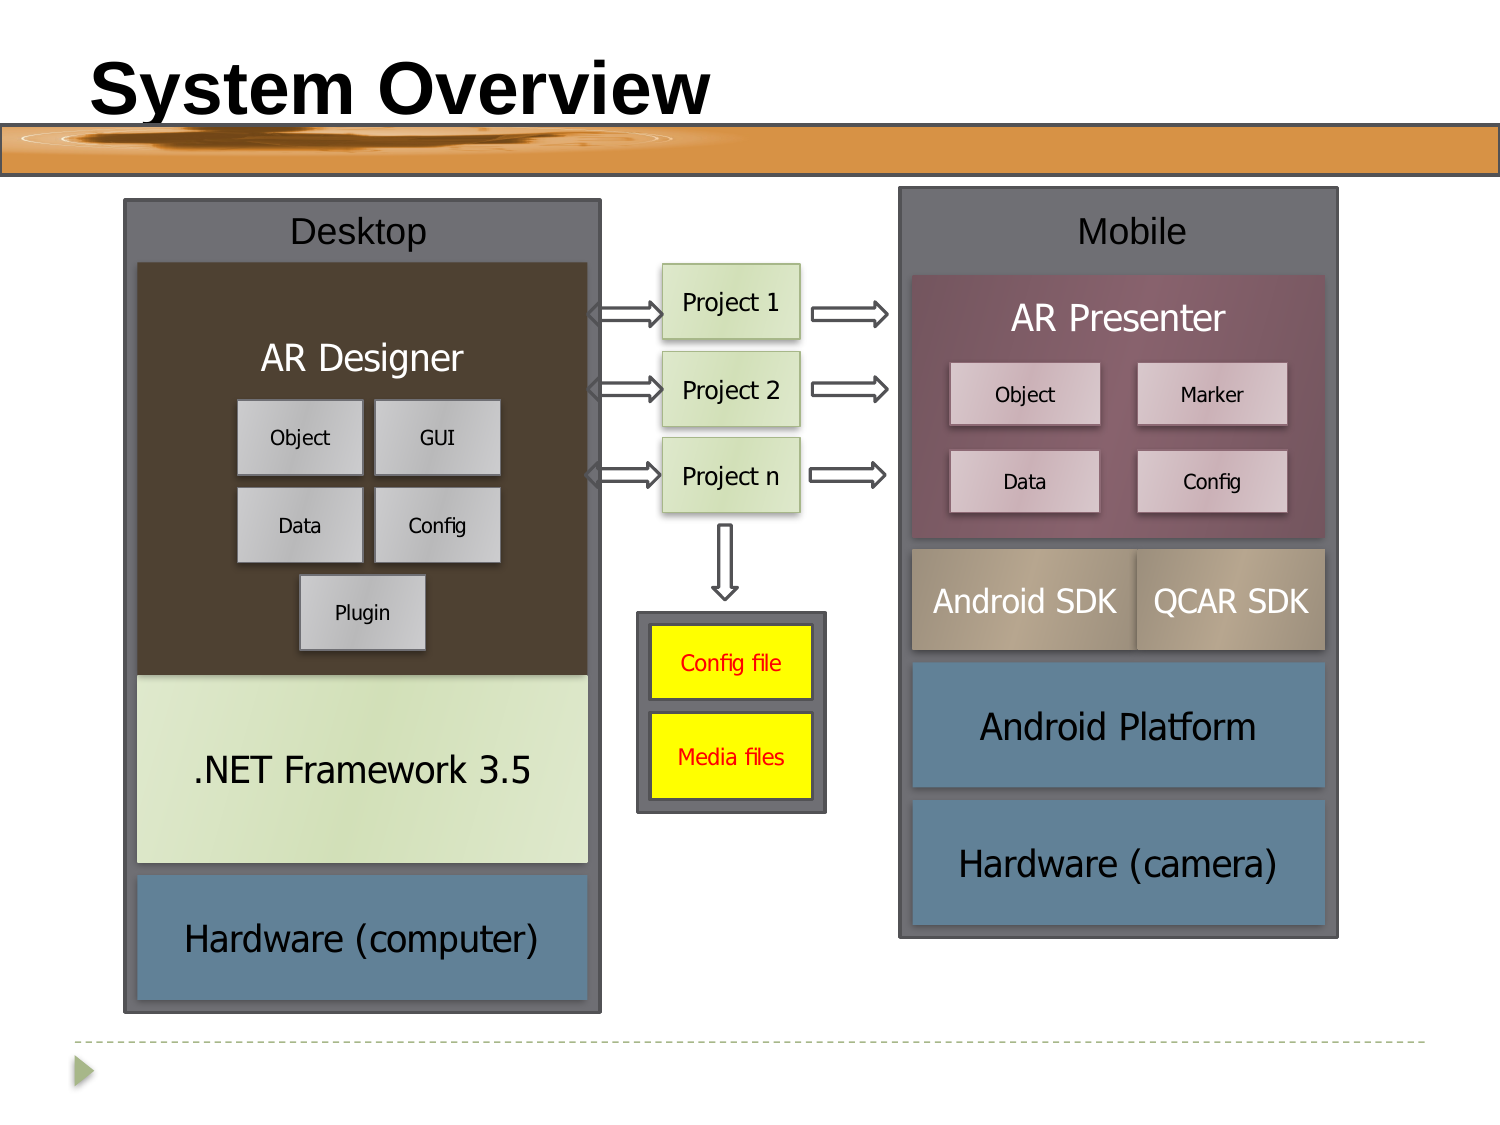

# System Overview

Desktop
Mobile
AR Designer

Project 1
AR Presenter

Project 2
Object
Marker

Object
GUI
Project n
Data
Config

Data
Config

Android SDK
QCAR SDK
Plugin

Config file
Android Platform
.NET Framework 3.5
Media files
Hardware (camera)
Hardware (computer)